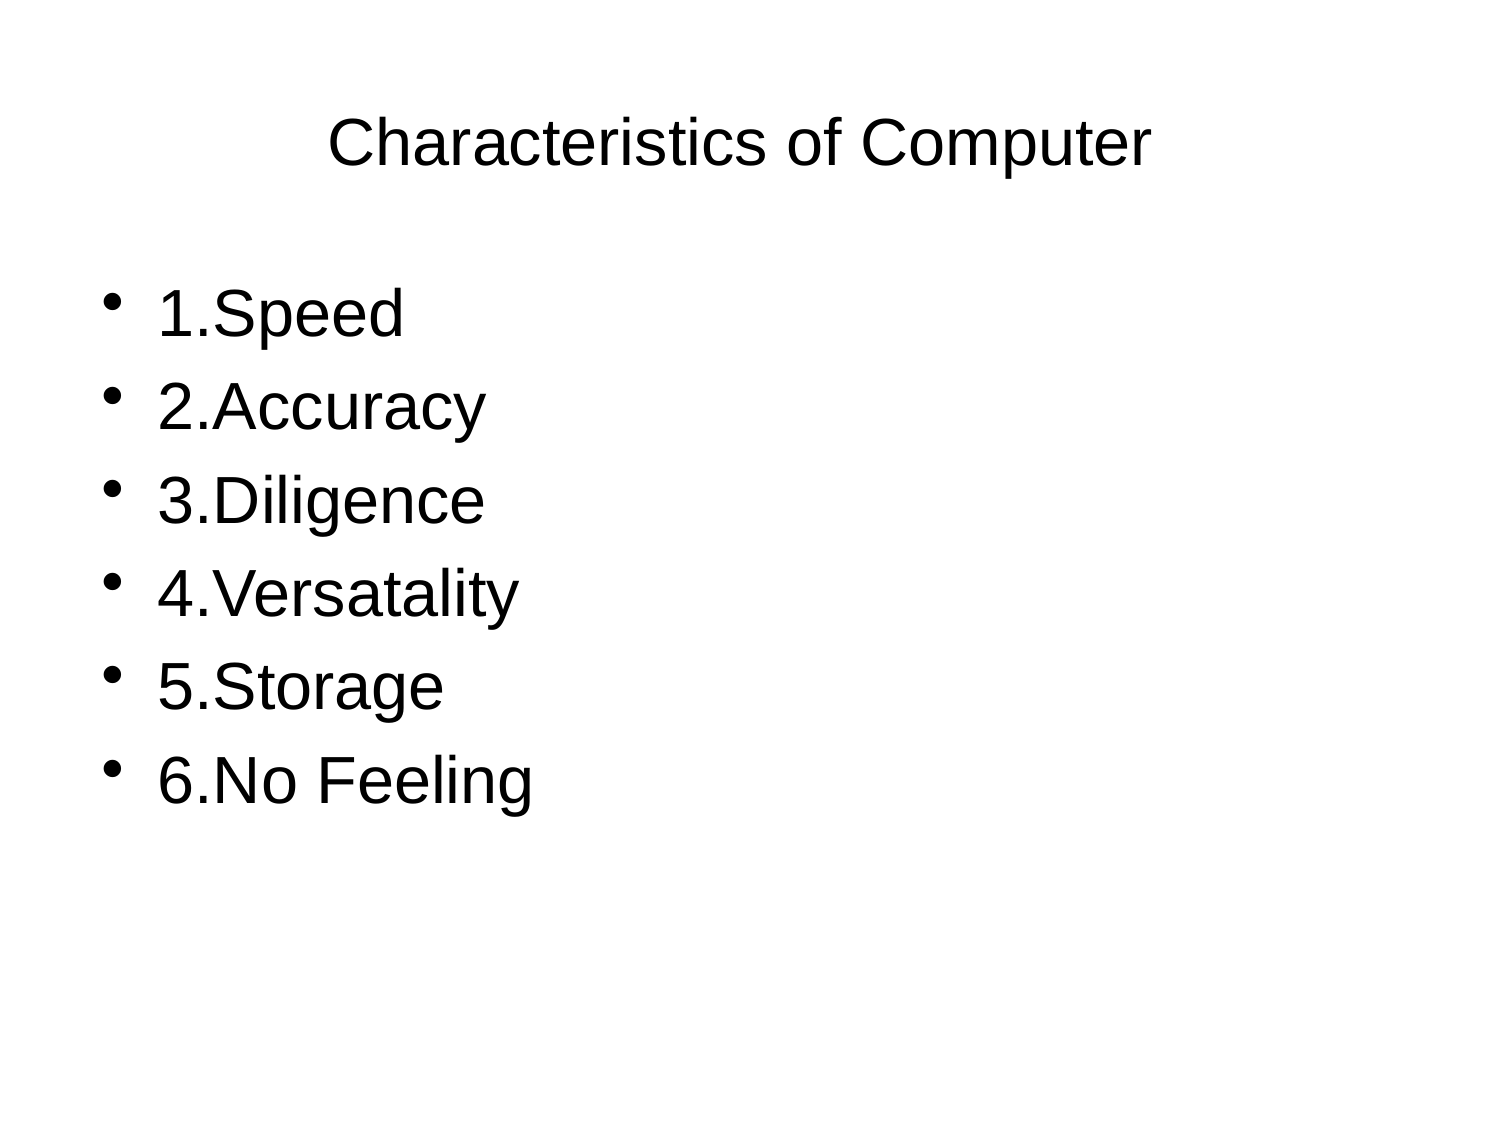

# Characteristics of Computer
1.Speed
2.Accuracy
3.Diligence
4.Versatality
5.Storage
6.No Feeling